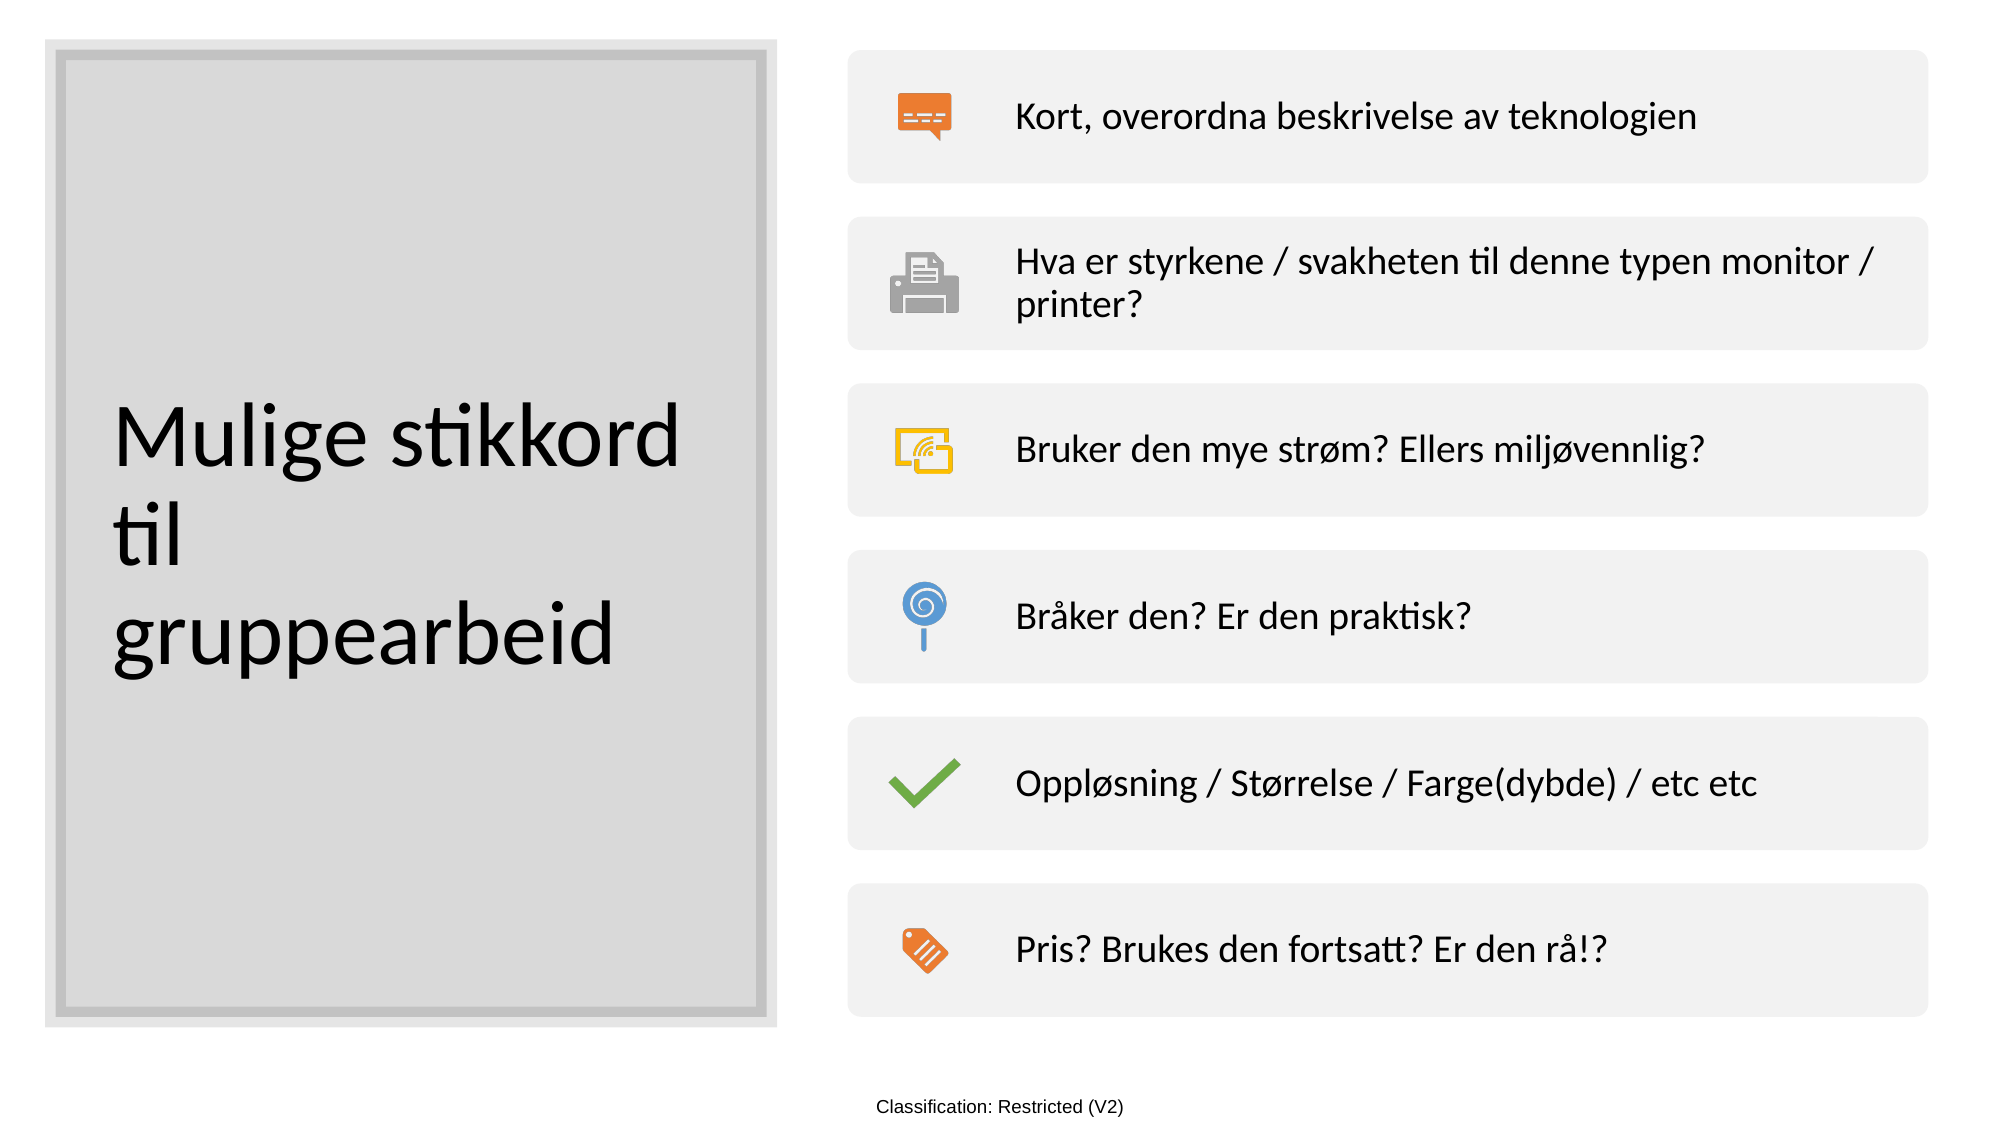

Kort, overordna beskrivelse av teknologien
Hva er styrkene / svakheten til denne typen monitor / printer?
Bruker den mye strøm? Ellers miljøvennlig?
Bråker den? Er den praktisk?
Oppløsning / Størrelse / Farge(dybde) / etc etc
Pris? Brukes den fortsatt? Er den rå!?
# Mulige stikkord til gruppearbeid